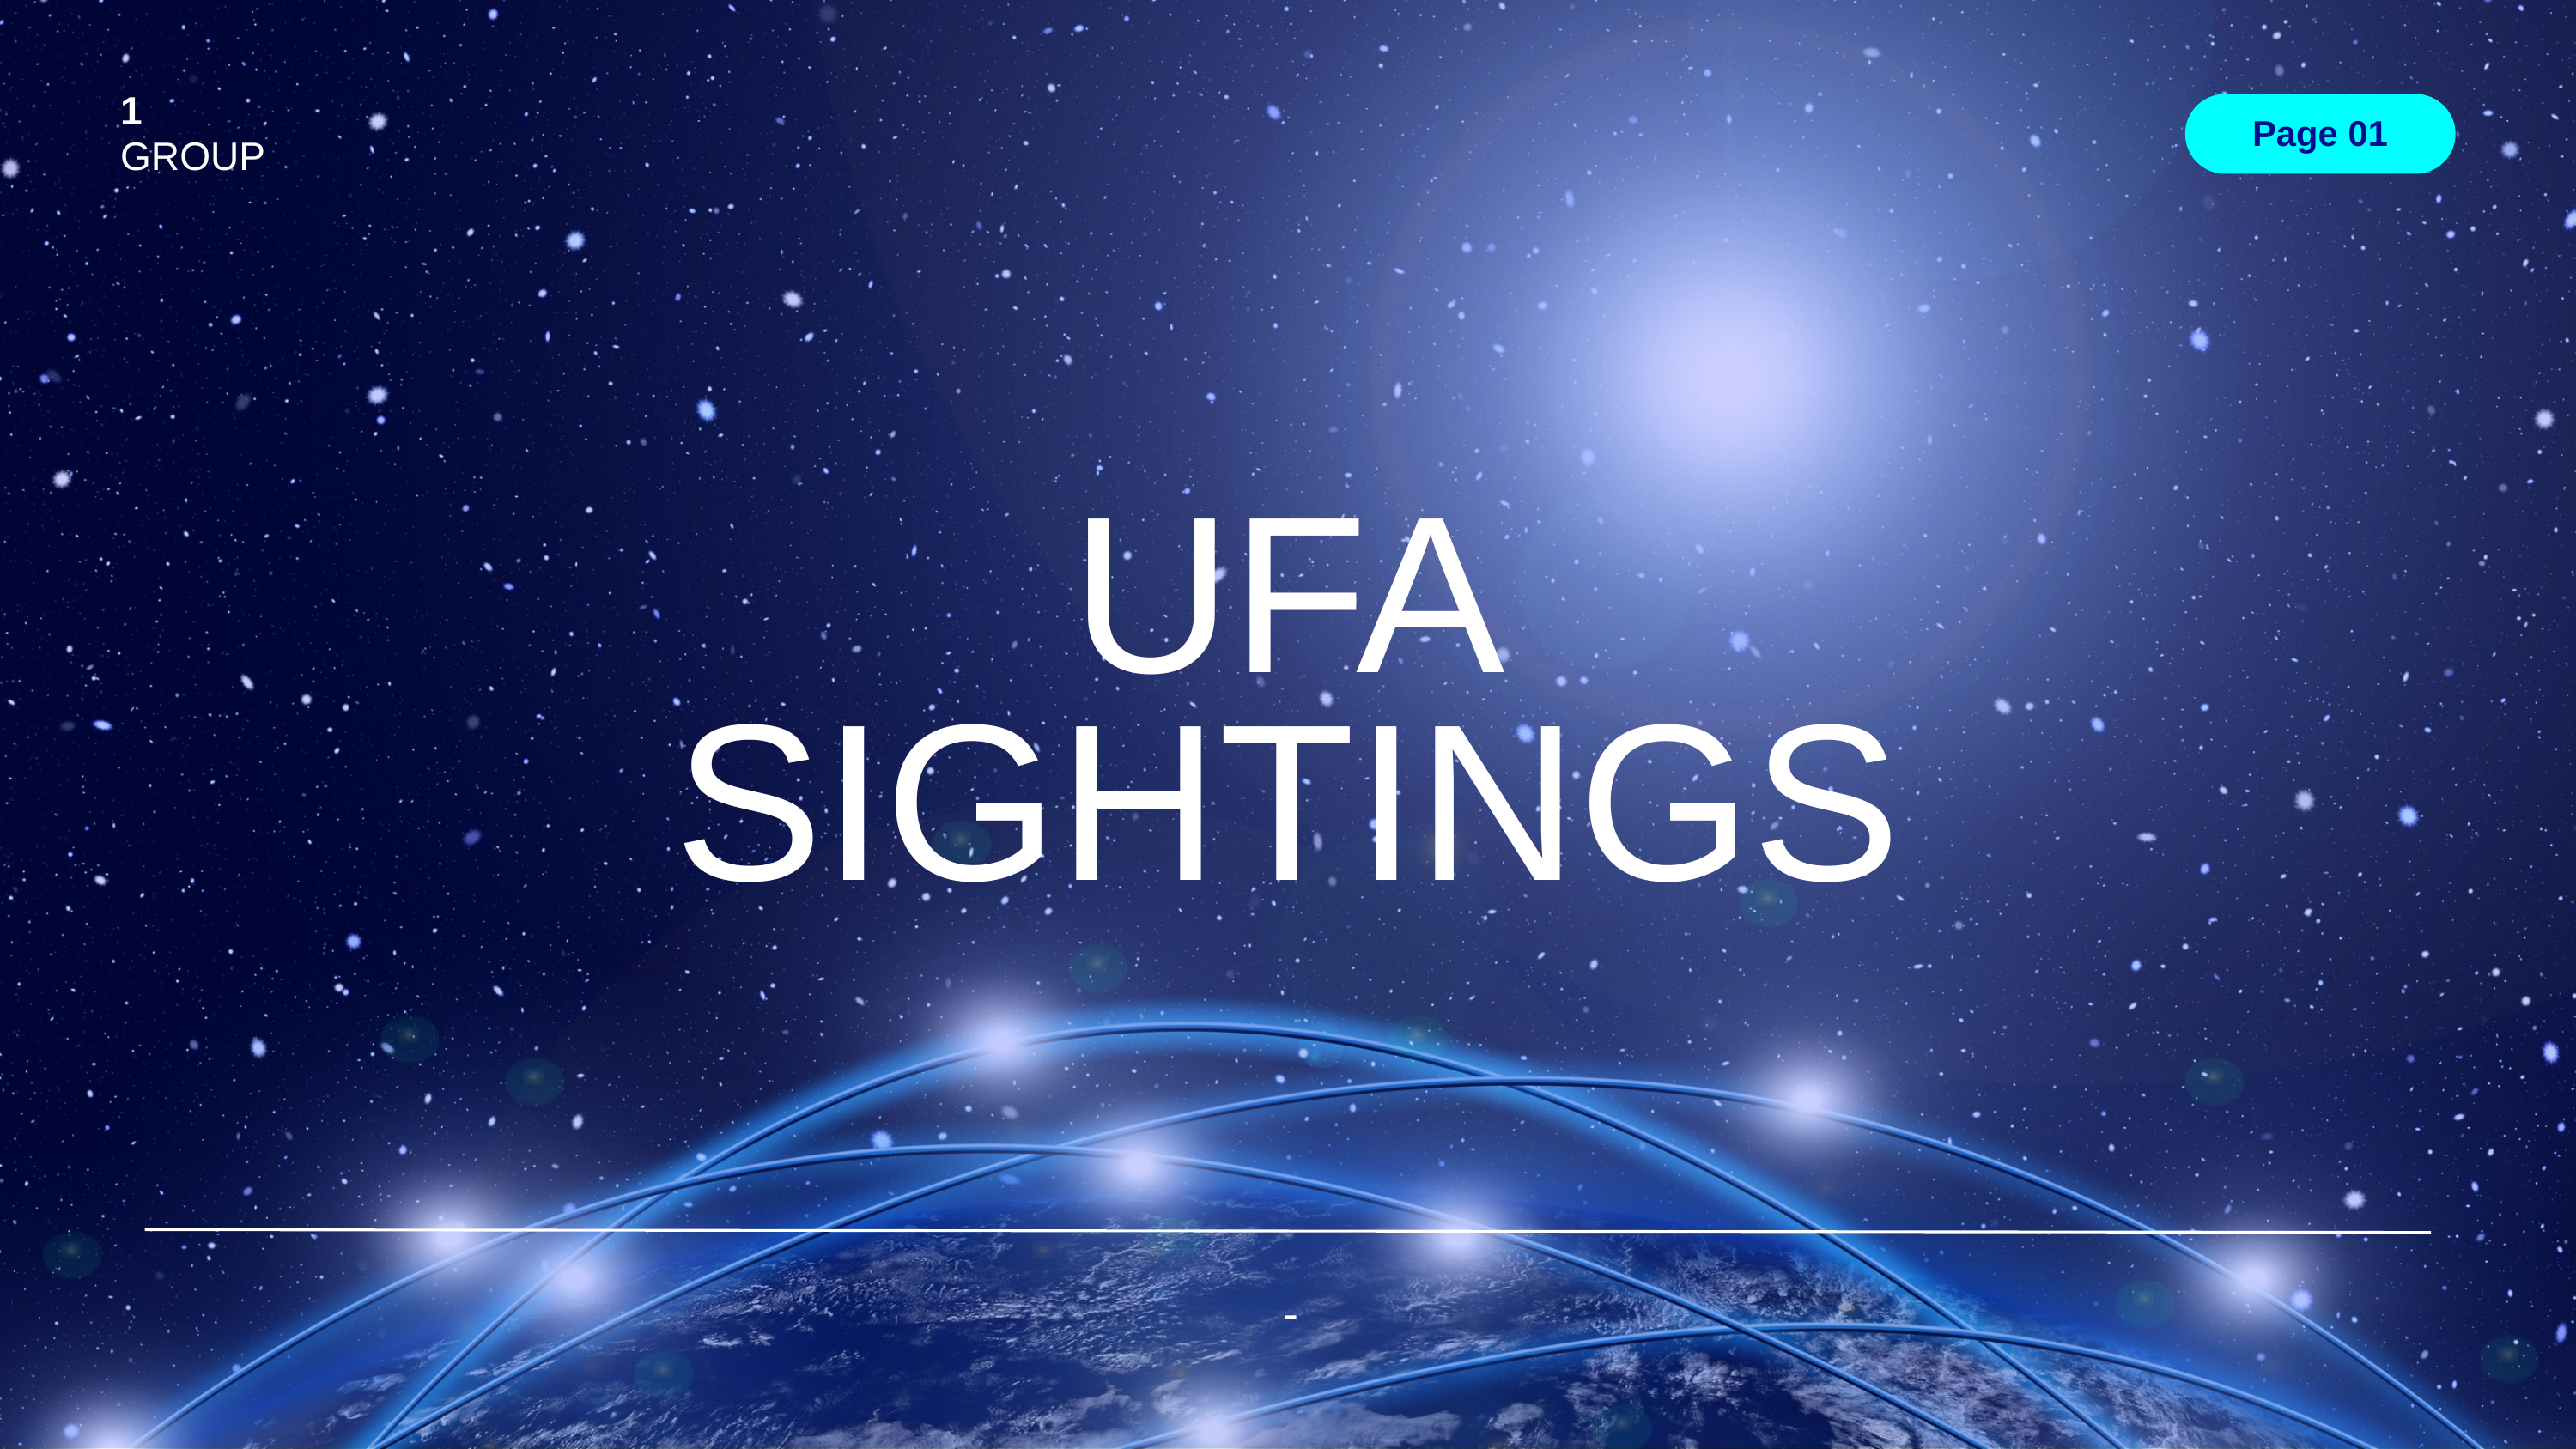

1

Page 01
GROUP
UFA
SIGHTINGS

-